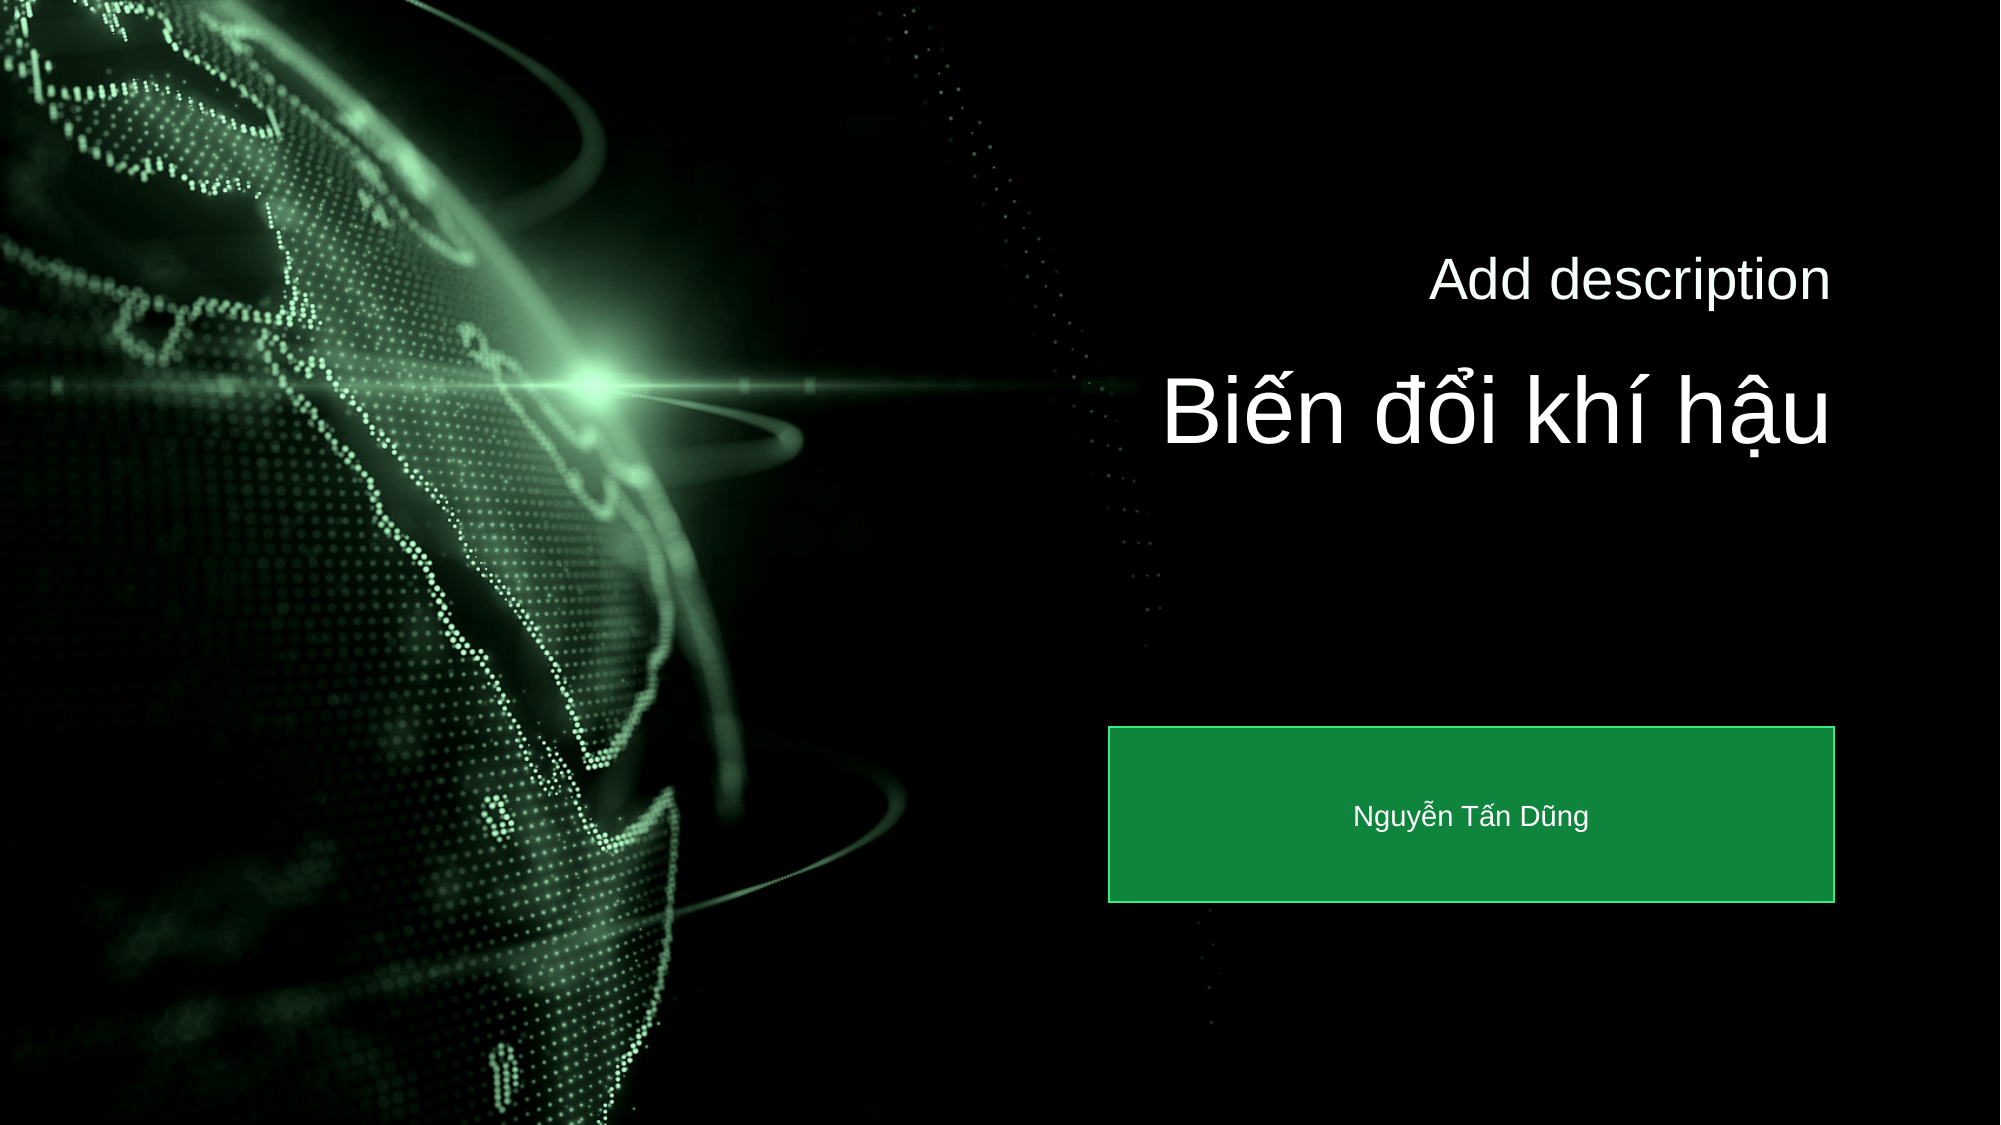

Add description
Biến đổi khí hậu
Nguyễn Tấn Dũng